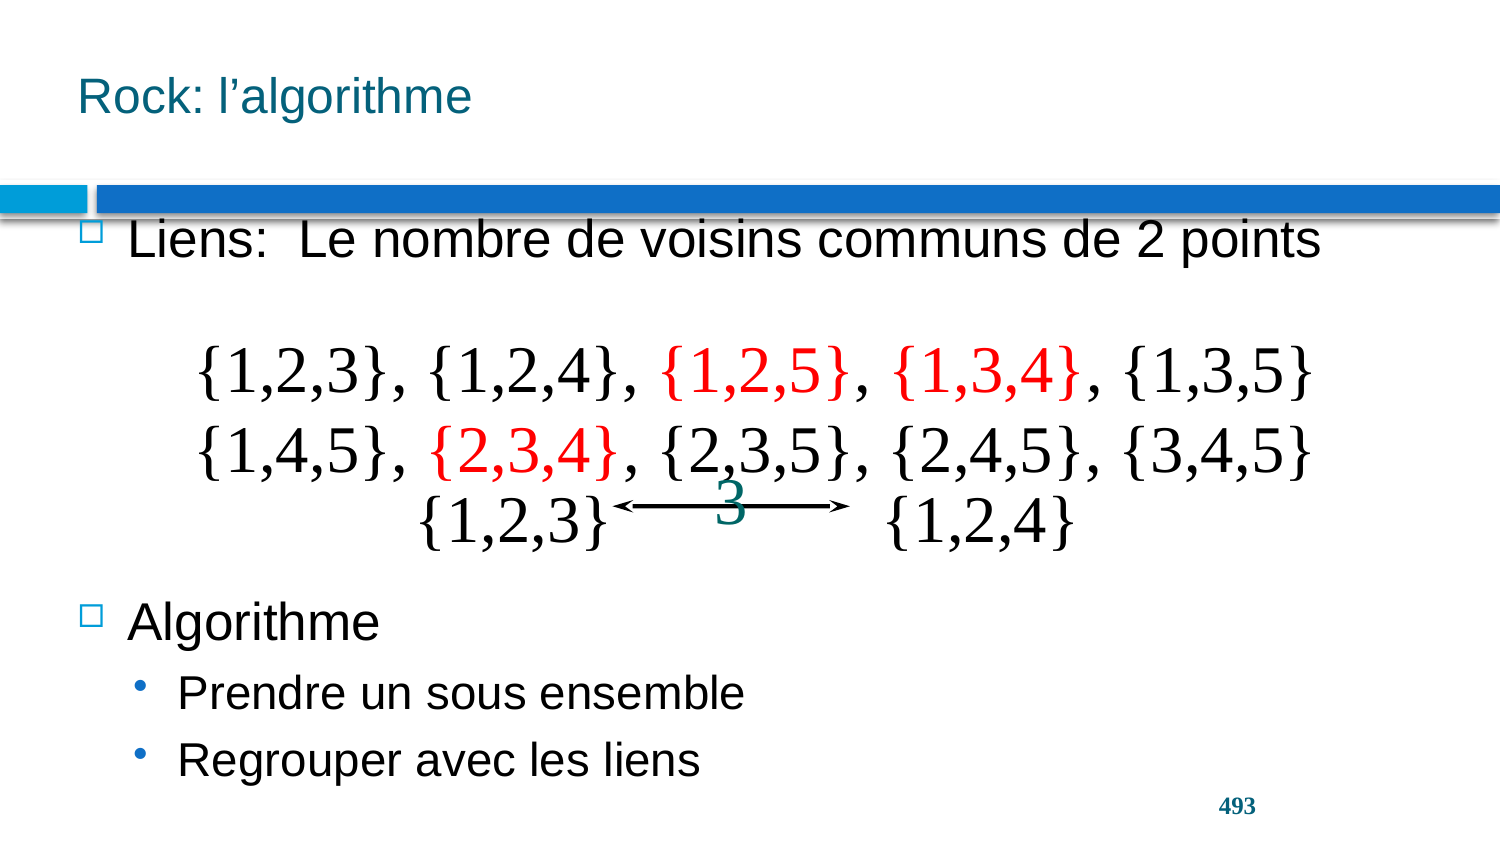

# Rock: l’algorithme
Liens:  Le nombre de voisins communs de 2 points

Algorithme
Prendre un sous ensemble
Regrouper avec les liens
{1,2,3}, {1,2,4}, {1,2,5}, {1,3,4}, {1,3,5}
{1,4,5}, {2,3,4}, {2,3,5}, {2,4,5}, {3,4,5}
3
{1,2,3}		 {1,2,4}

493